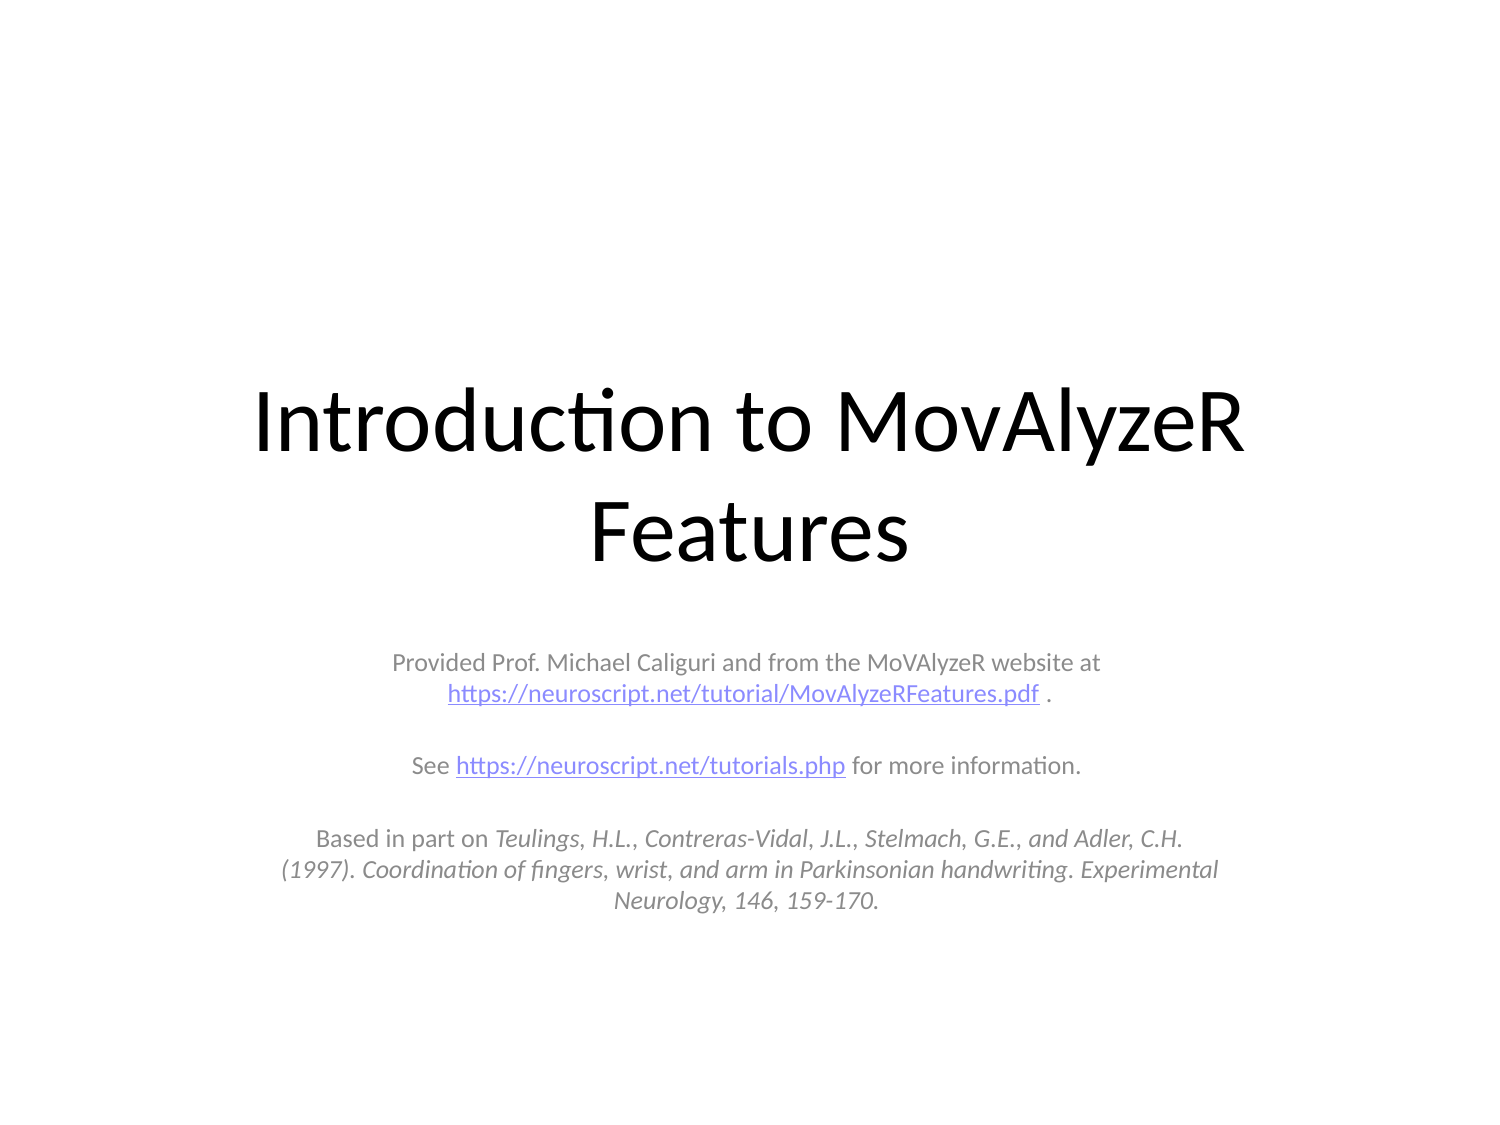

# Introduction to MovAlyzeR Features
Provided Prof. Michael Caliguri and from the MoVAlyzeR website at https://neuroscript.net/tutorial/MovAlyzeRFeatures.pdf .

See https://neuroscript.net/tutorials.php for more information.

Based in part on Teulings, H.L., Contreras-Vidal, J.L., Stelmach, G.E., and Adler, C.H. (1997). Coordination of fingers, wrist, and arm in Parkinsonian handwriting. Experimental Neurology, 146, 159-170.